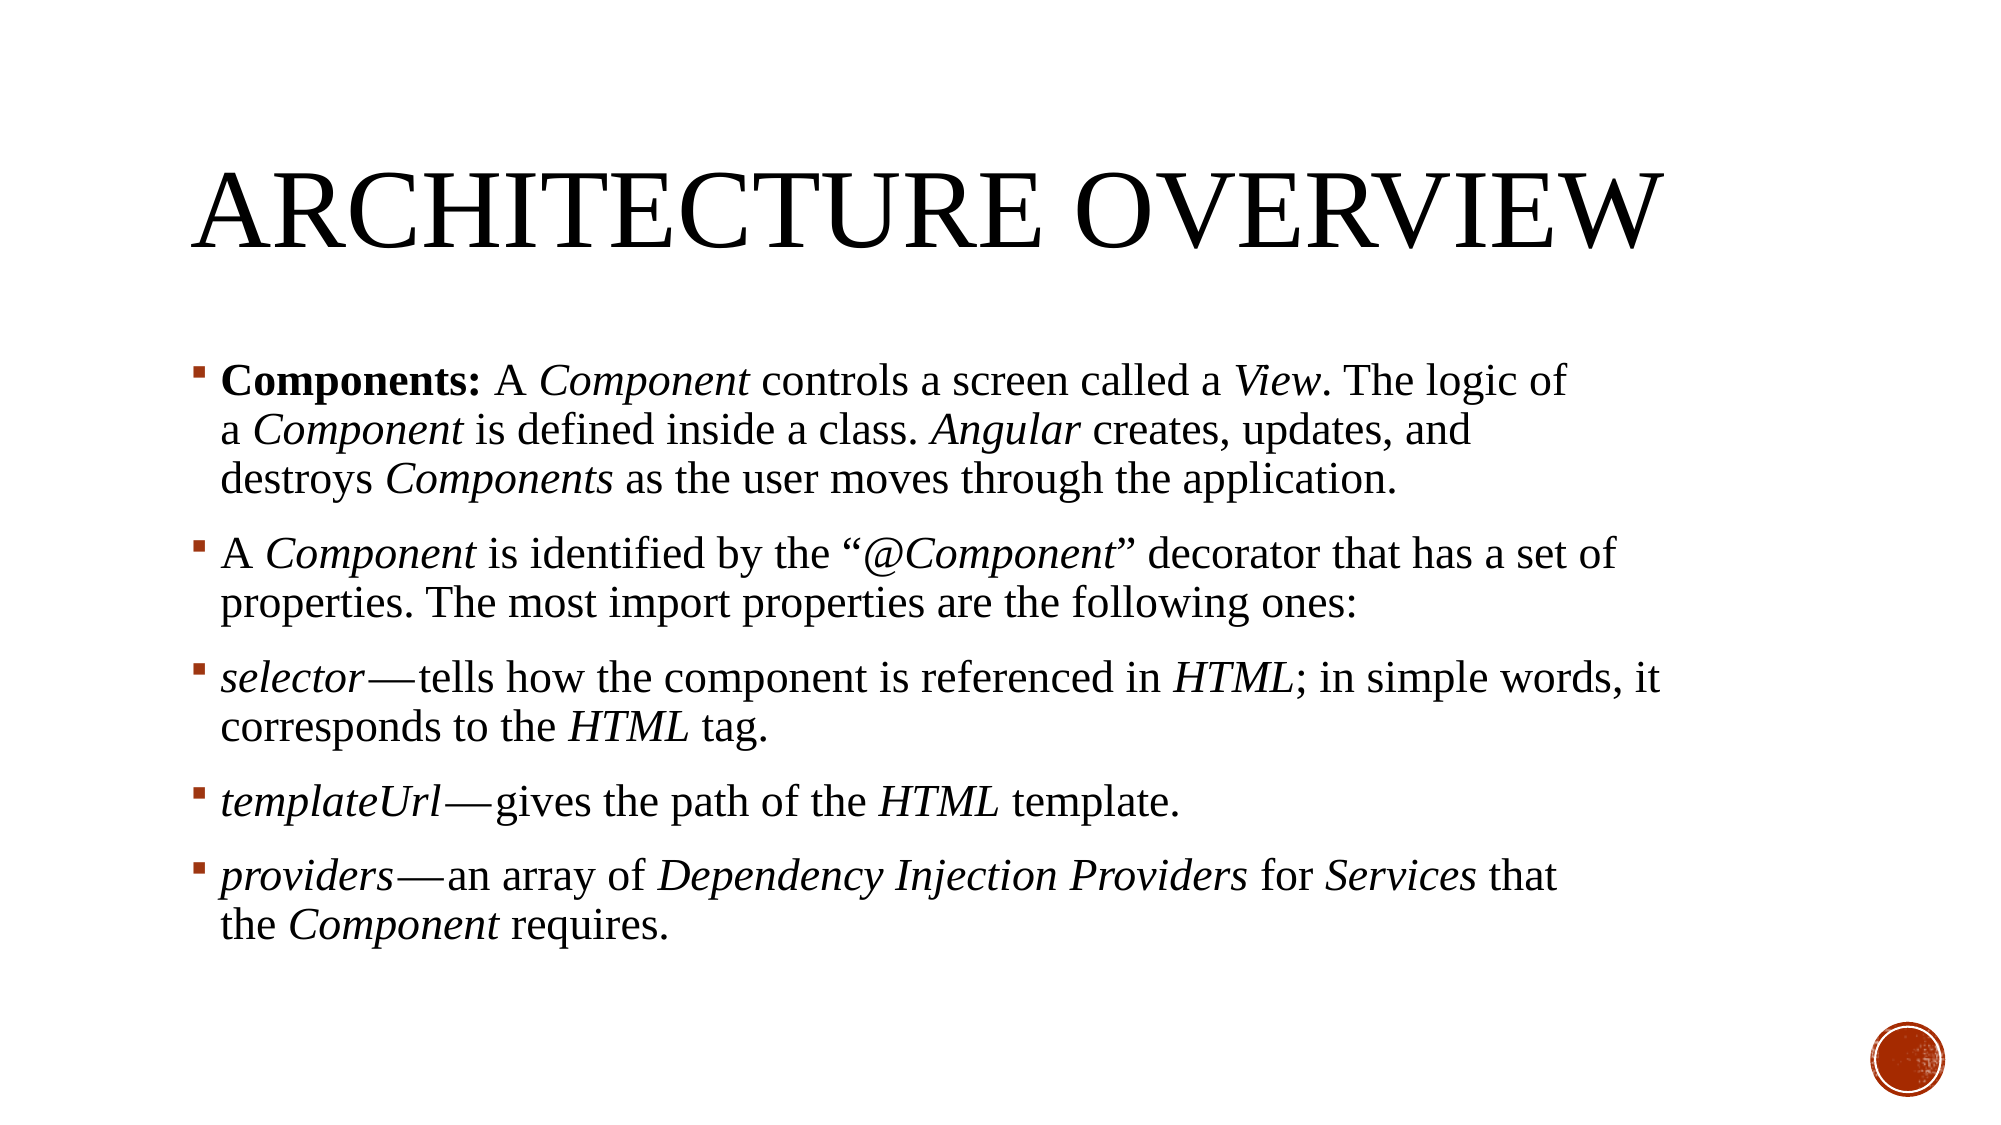

# Architecture overview
Components: A Component controls a screen called a View. The logic of a Component is defined inside a class. Angular creates, updates, and destroys Components as the user moves through the application.
A Component is identified by the “@Component” decorator that has a set of properties. The most import properties are the following ones:
selector — tells how the component is referenced in HTML; in simple words, it corresponds to the HTML tag.
templateUrl — gives the path of the HTML template.
providers — an array of Dependency Injection Providers for Services that the Component requires.